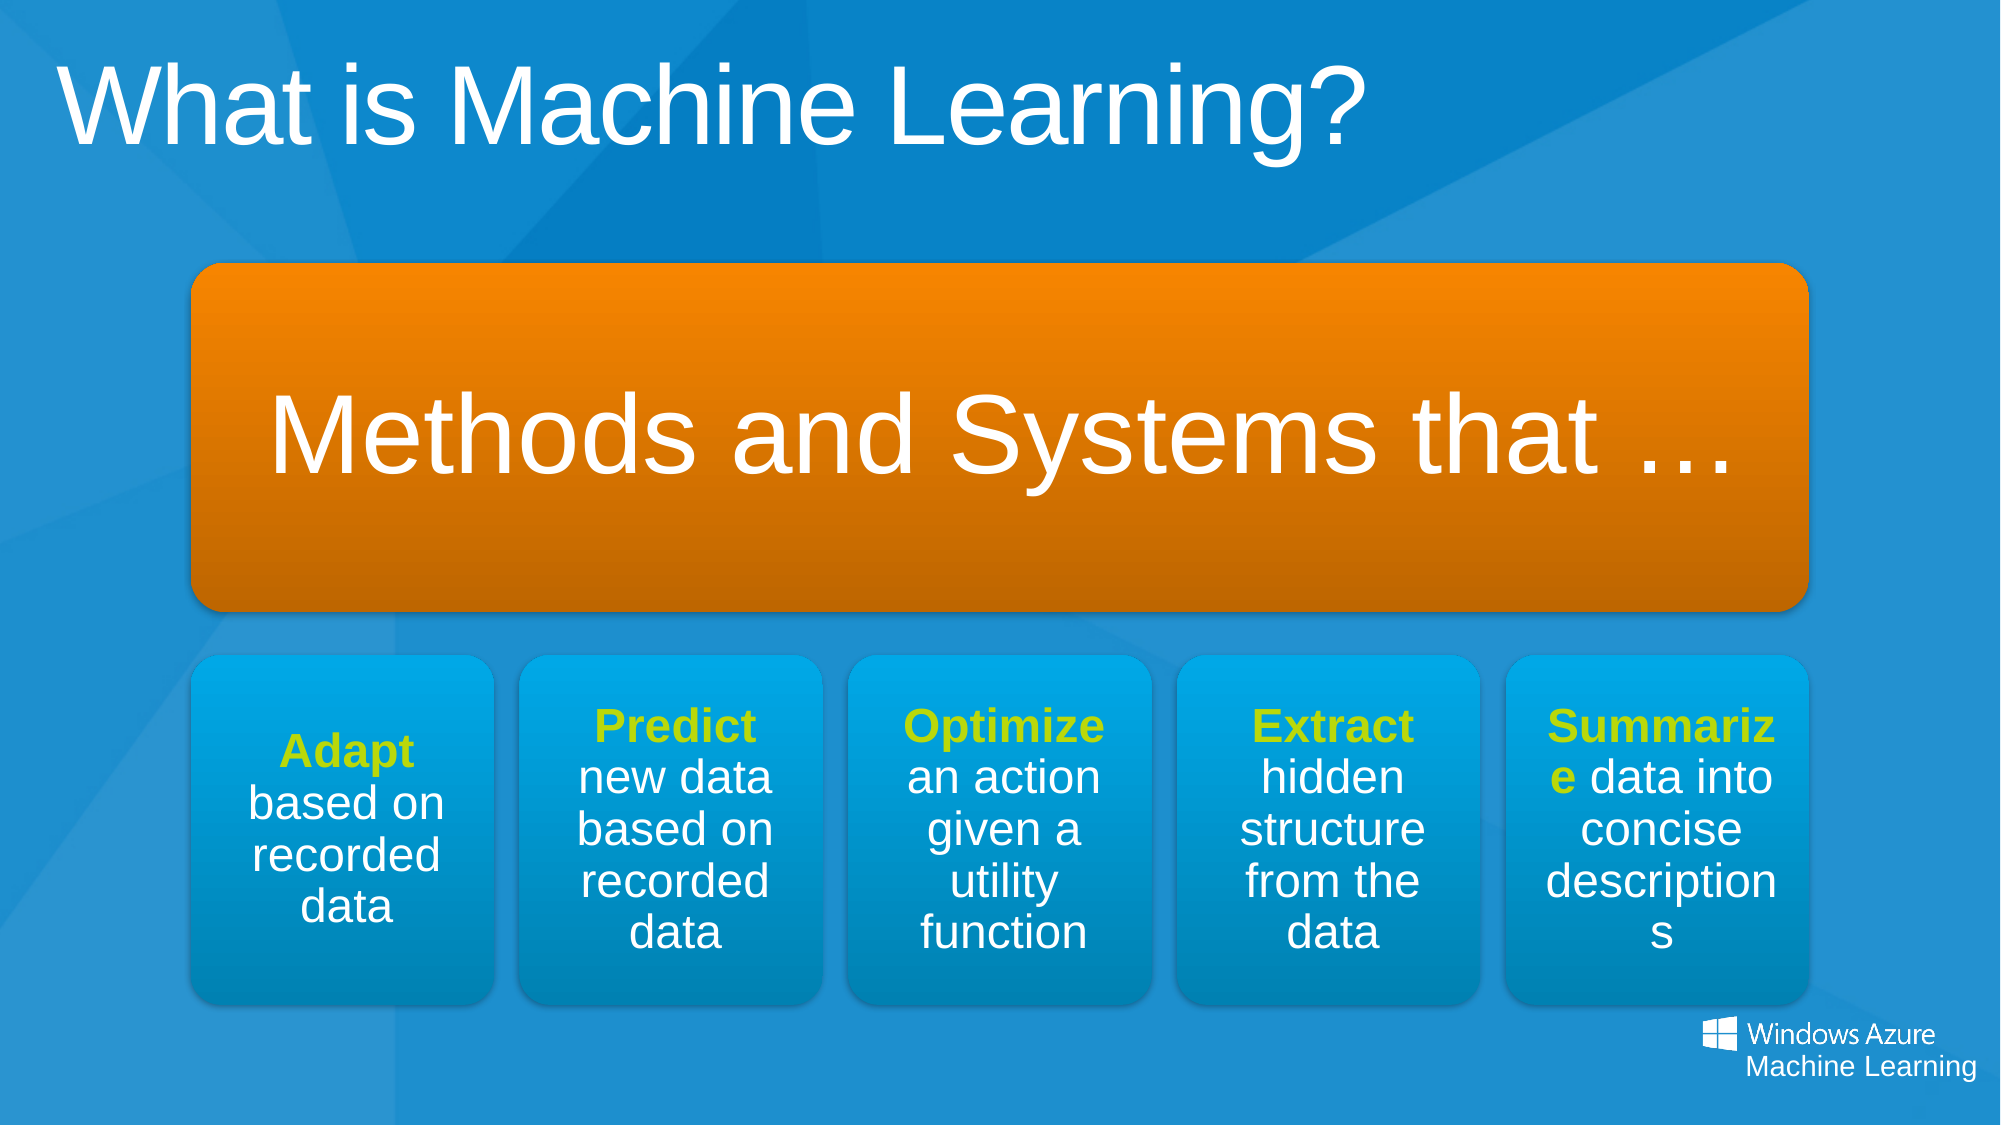

# What is Machine Learning?
Methods and Systems that …
Adapt based on recorded data
Predict new data based on recorded data
Optimize an action given a utility function
Extract hidden structure from the data
Summarize data into concise descriptions